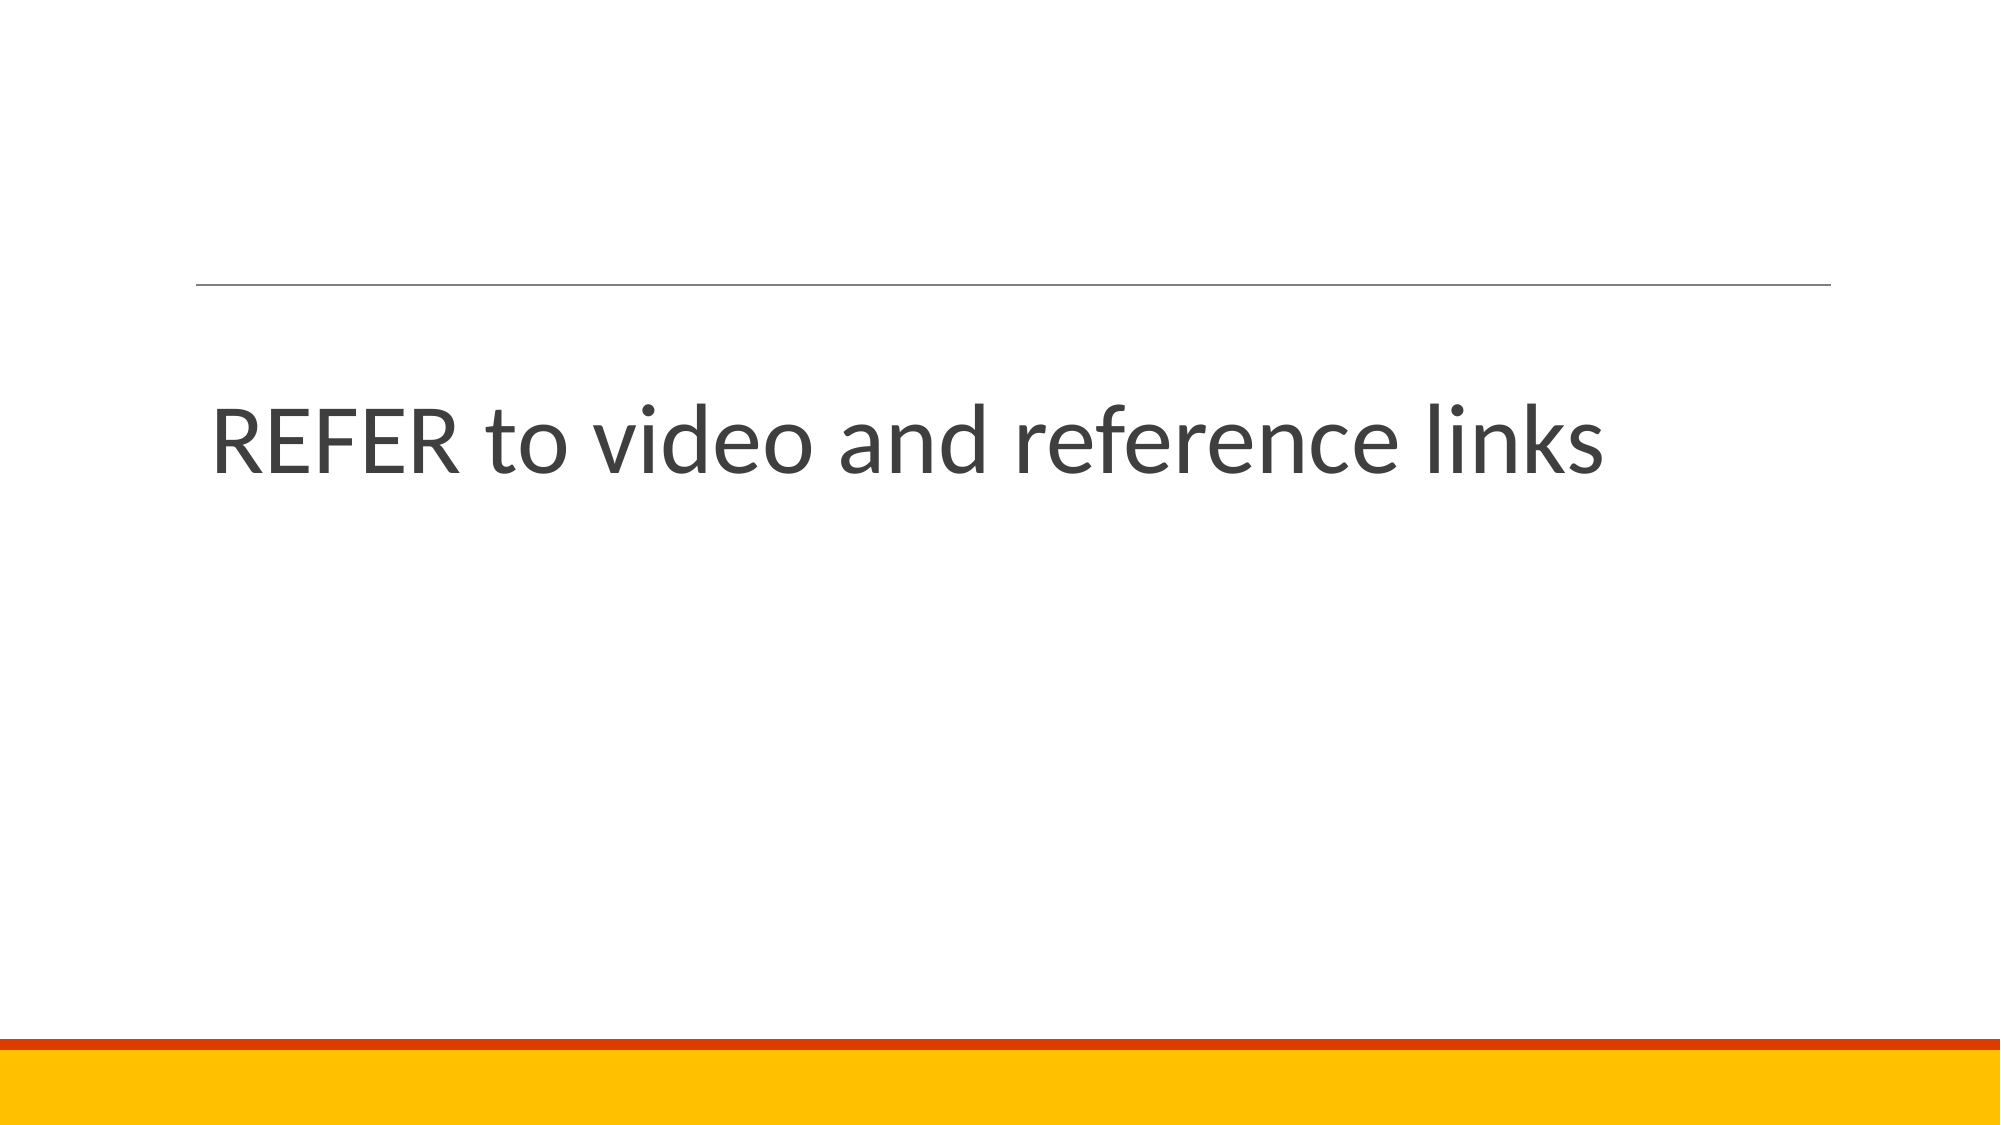

# REFER to video and reference links